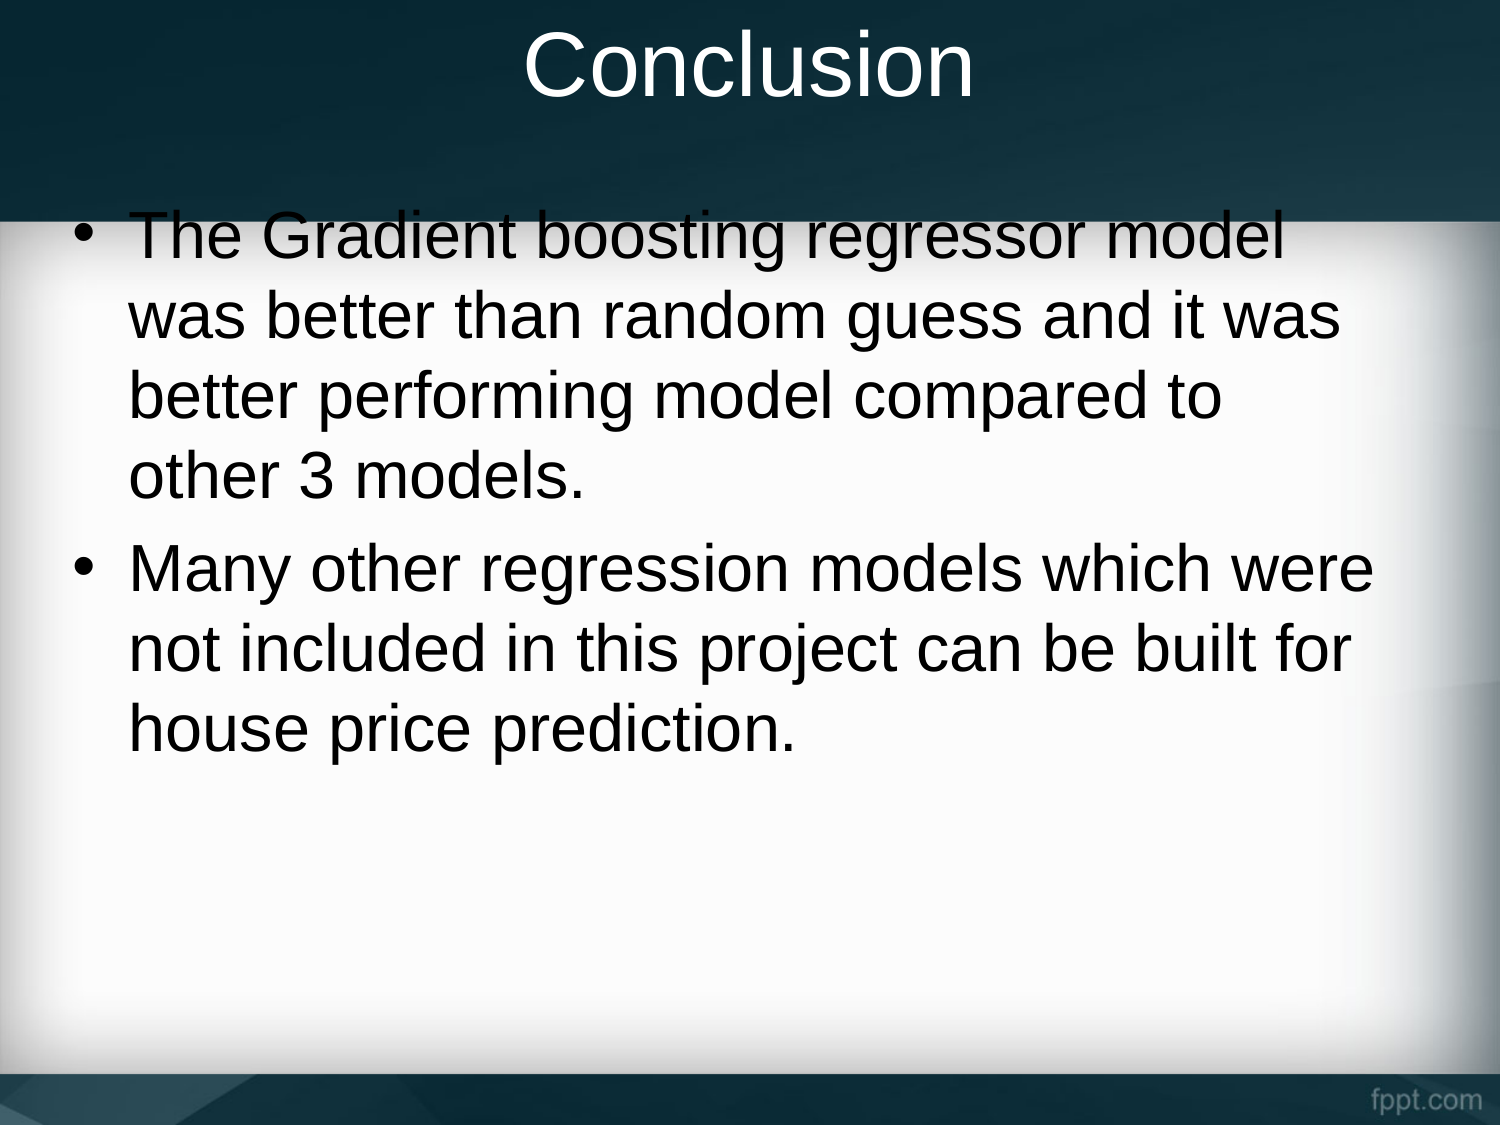

# Conclusion
The Gradient boosting regressor model was better than random guess and it was better performing model compared to other 3 models.
Many other regression models which were not included in this project can be built for house price prediction.